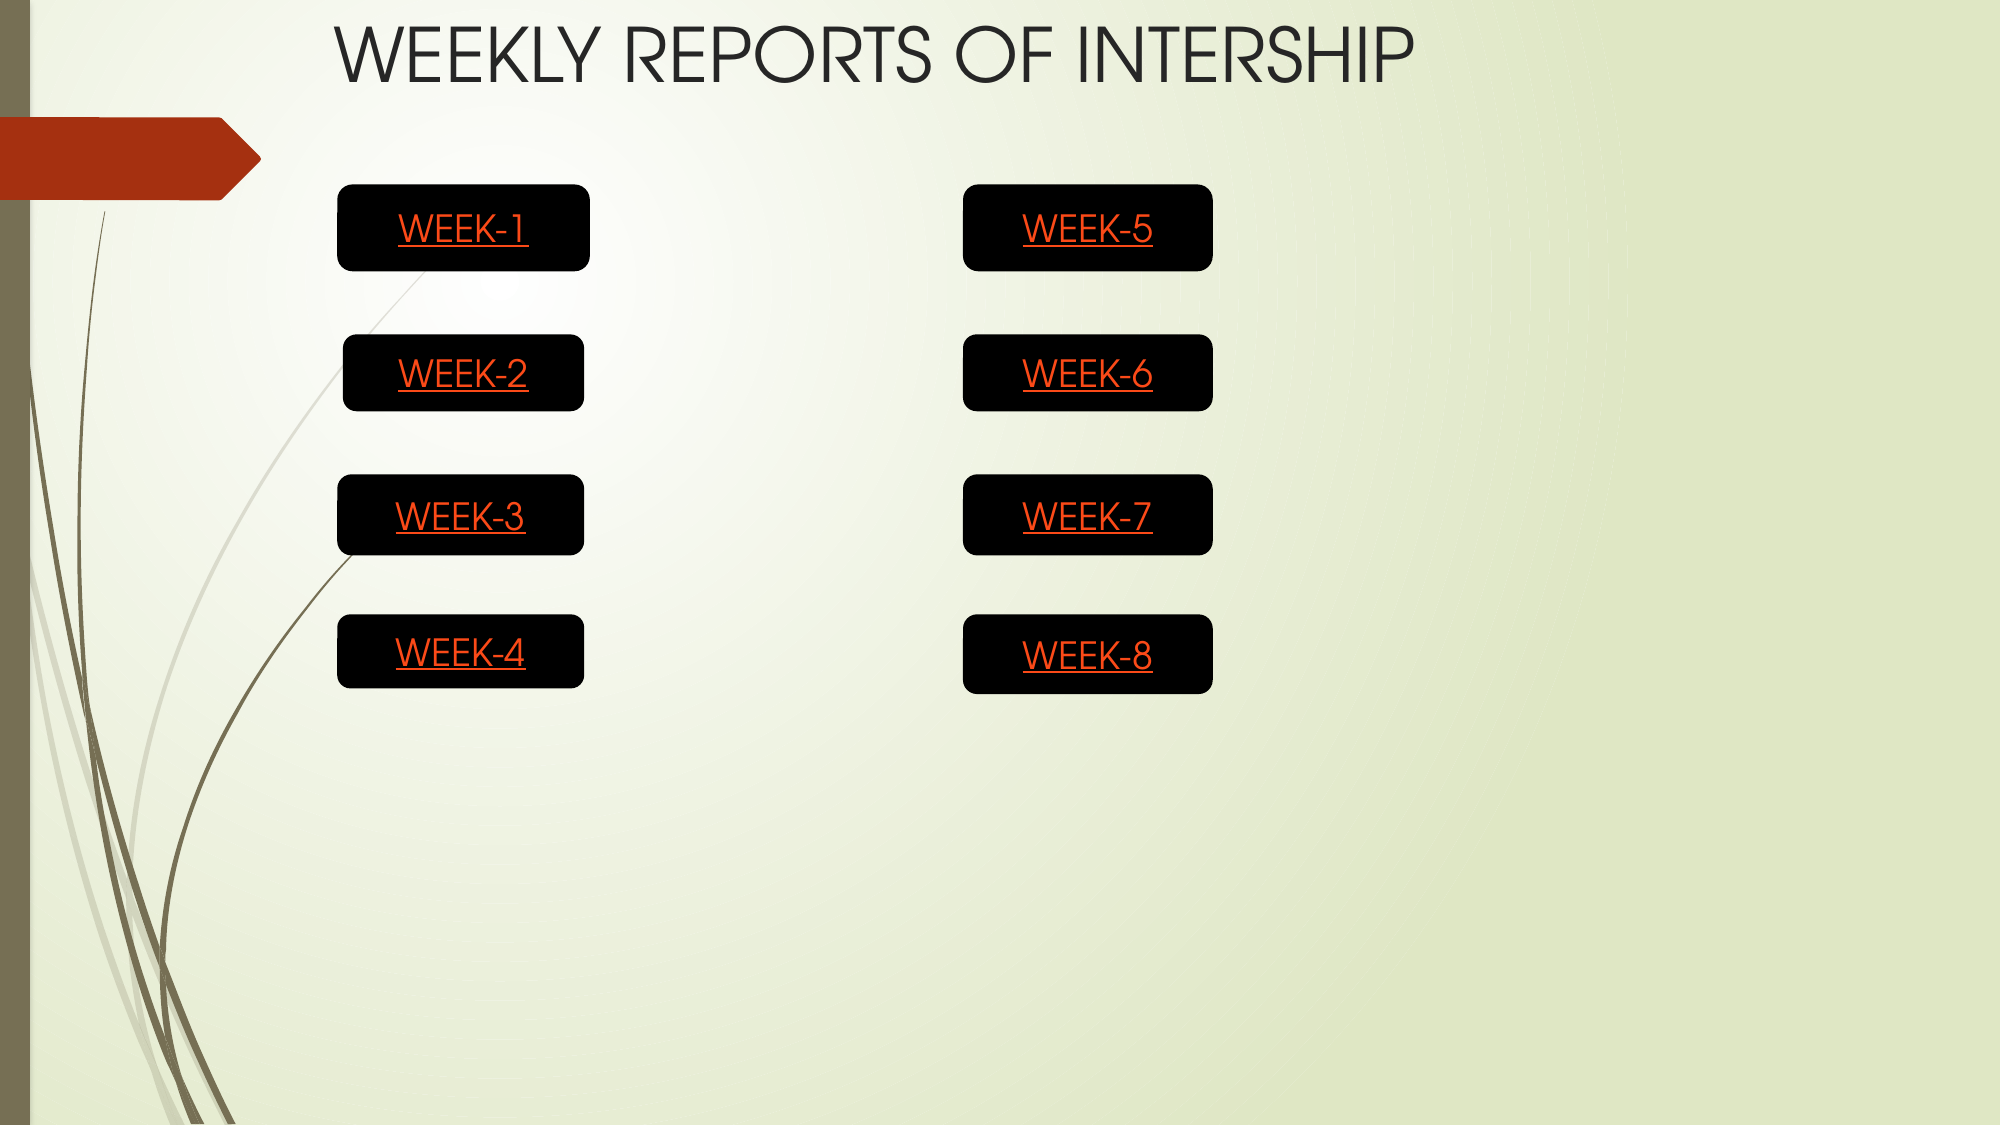

# WEEKLY REPORTS OF INTERSHIP

WEEK-1
WEEK-5
WEEK-2
WEEK-6
WEEK-3
WEEK-7
WEEK-4
WEEK-8